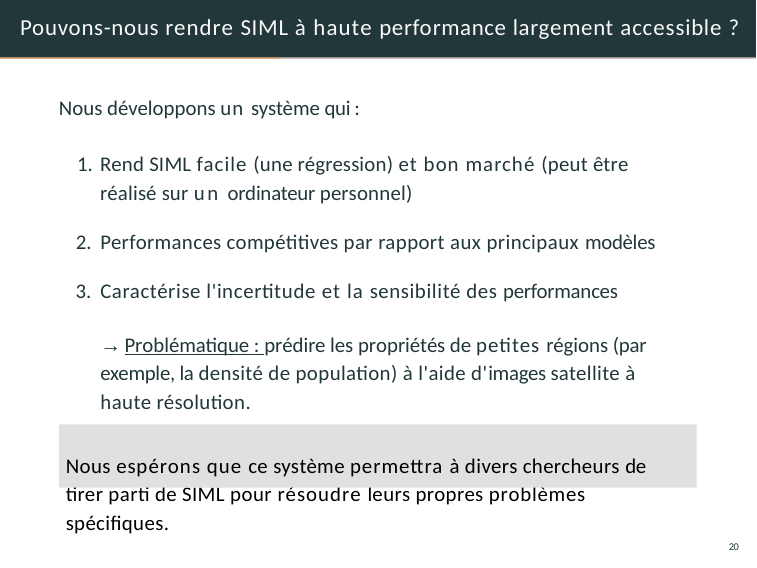

# Pouvons-nous rendre SIML à haute performance largement accessible ?

Nous développons un système qui :

Rend SIML facile (une régression) et bon marché (peut être réalisé sur un ordinateur personnel)
Performances compétitives par rapport aux principaux modèles
Caractérise l'incertitude et la sensibilité des performances
→ Problématique : prédire les propriétés de petites régions (par exemple, la densité de population) à l'aide d'images satellite à haute résolution.

Nous espérons que ce système permettra à divers chercheurs de tirer parti de SIML pour résoudre leurs propres problèmes spécifiques.

20